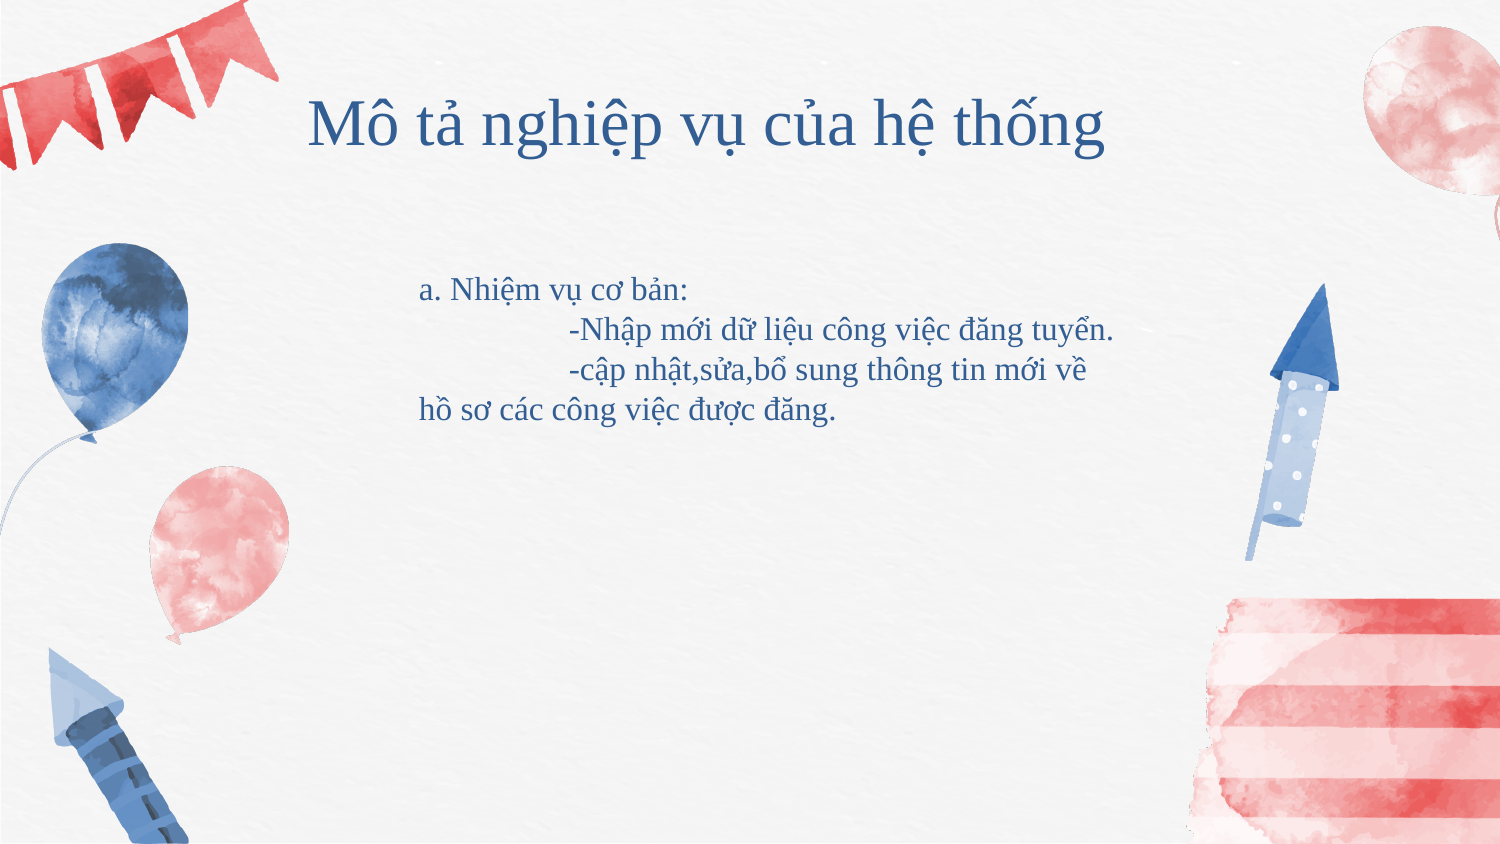

# Mô tả nghiệp vụ của hệ thống
a. Nhiệm vụ cơ bản:
	-Nhập mới dữ liệu công việc đăng tuyển.
	-cập nhật,sửa,bổ sung thông tin mới về hồ sơ các công việc được đăng.